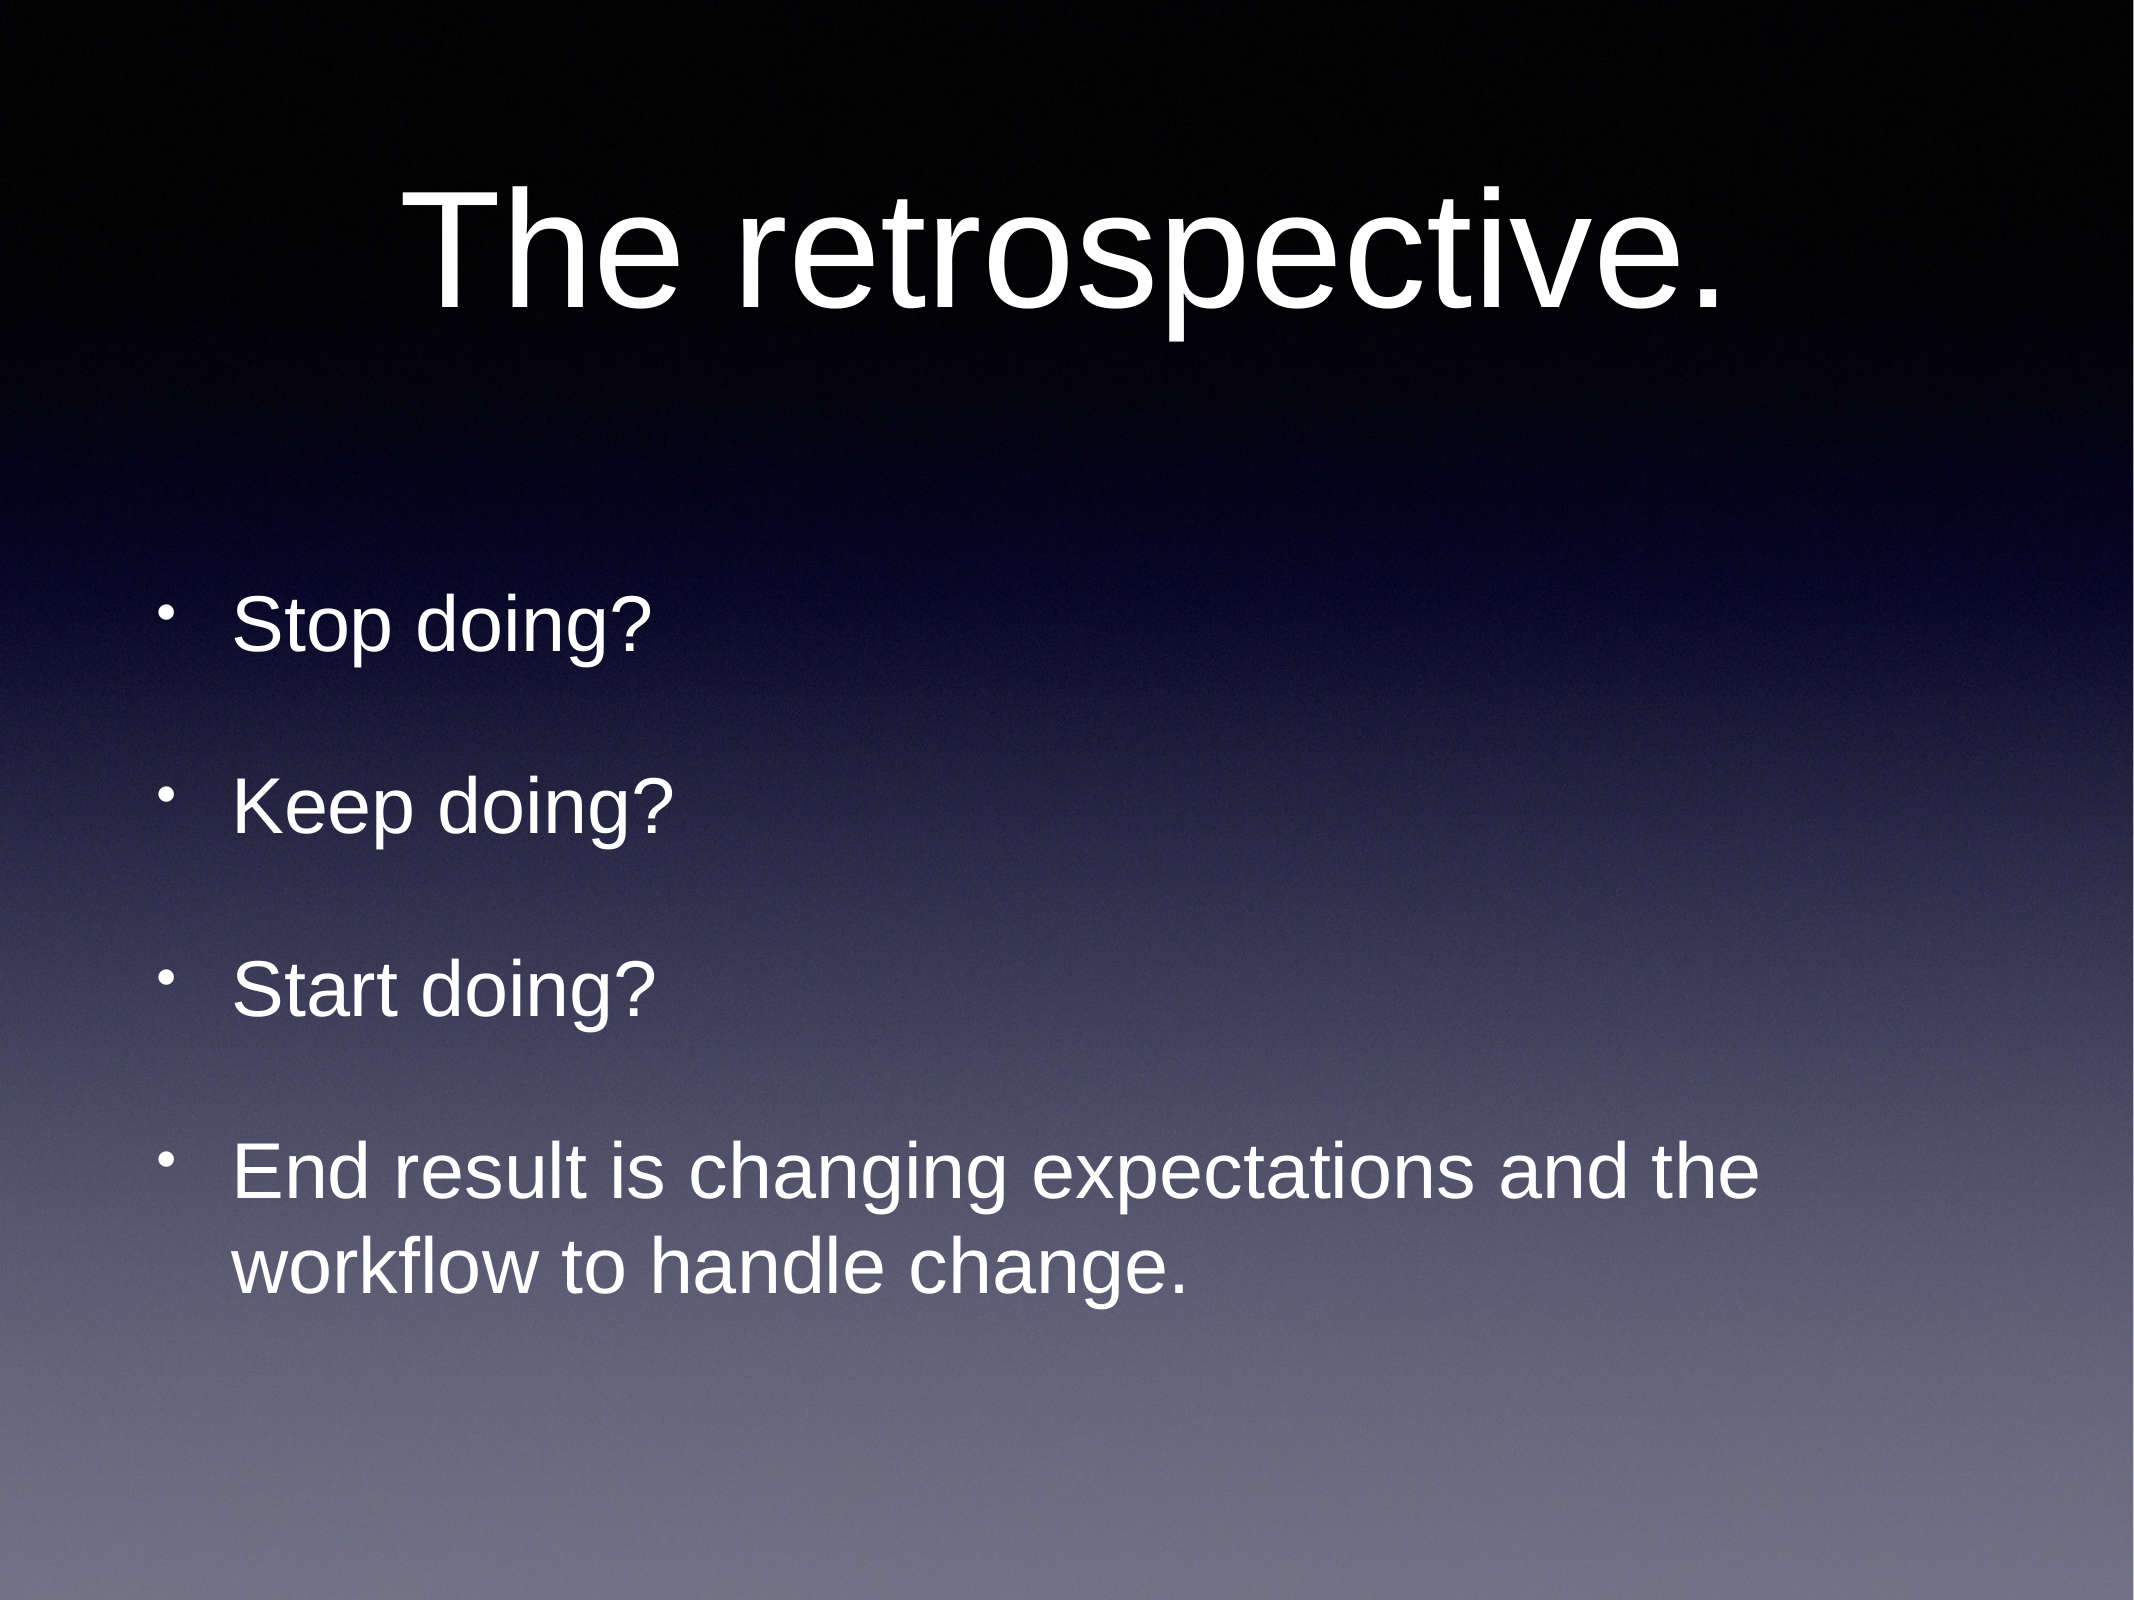

# The retrospective.
Stop doing?
Keep doing?
Start doing?
End result is changing expectations and the  workflow to handle change.